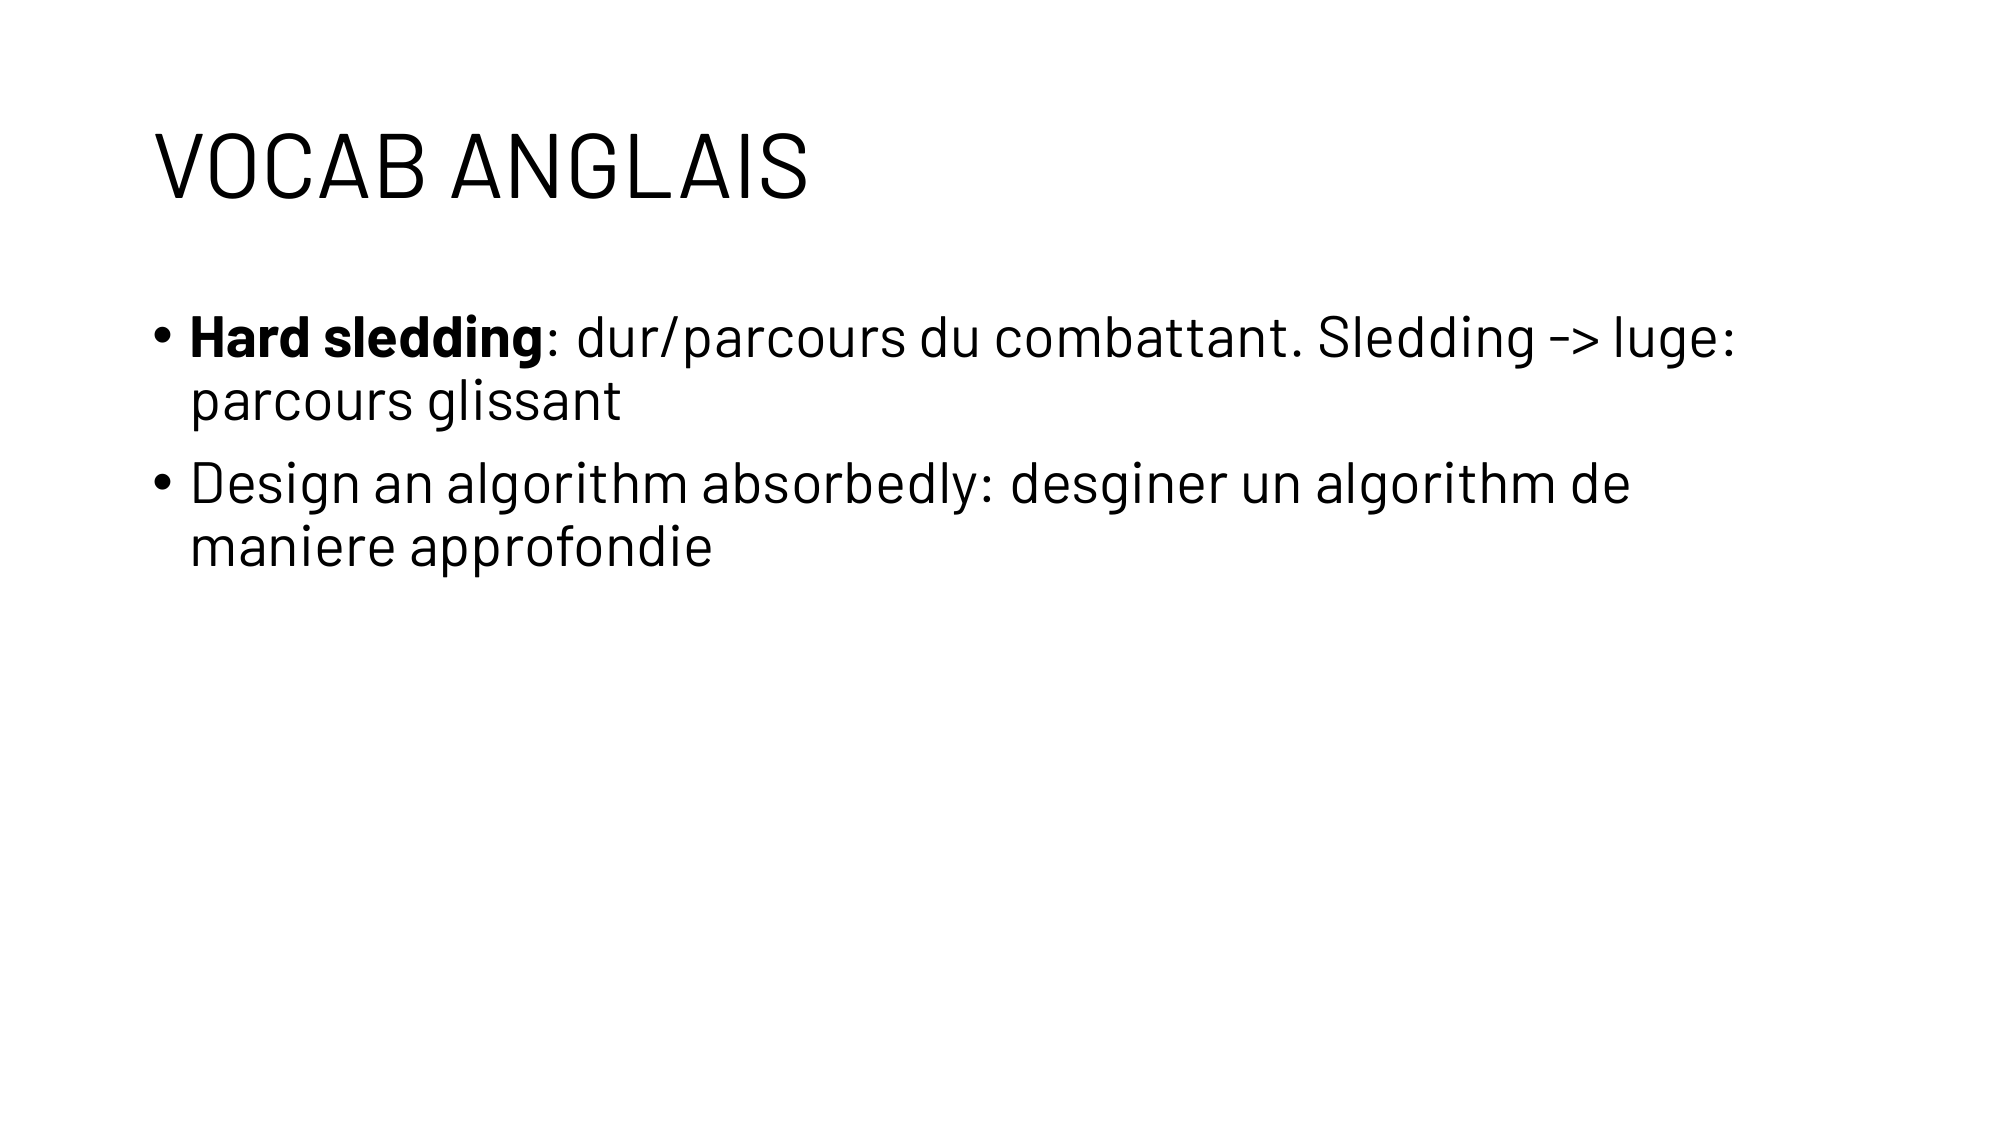

# VOCAB ANGLAIS
Hard sledding: dur/parcours du combattant. Sledding -> luge: parcours glissant
Design an algorithm absorbedly: desginer un algorithm de maniere approfondie